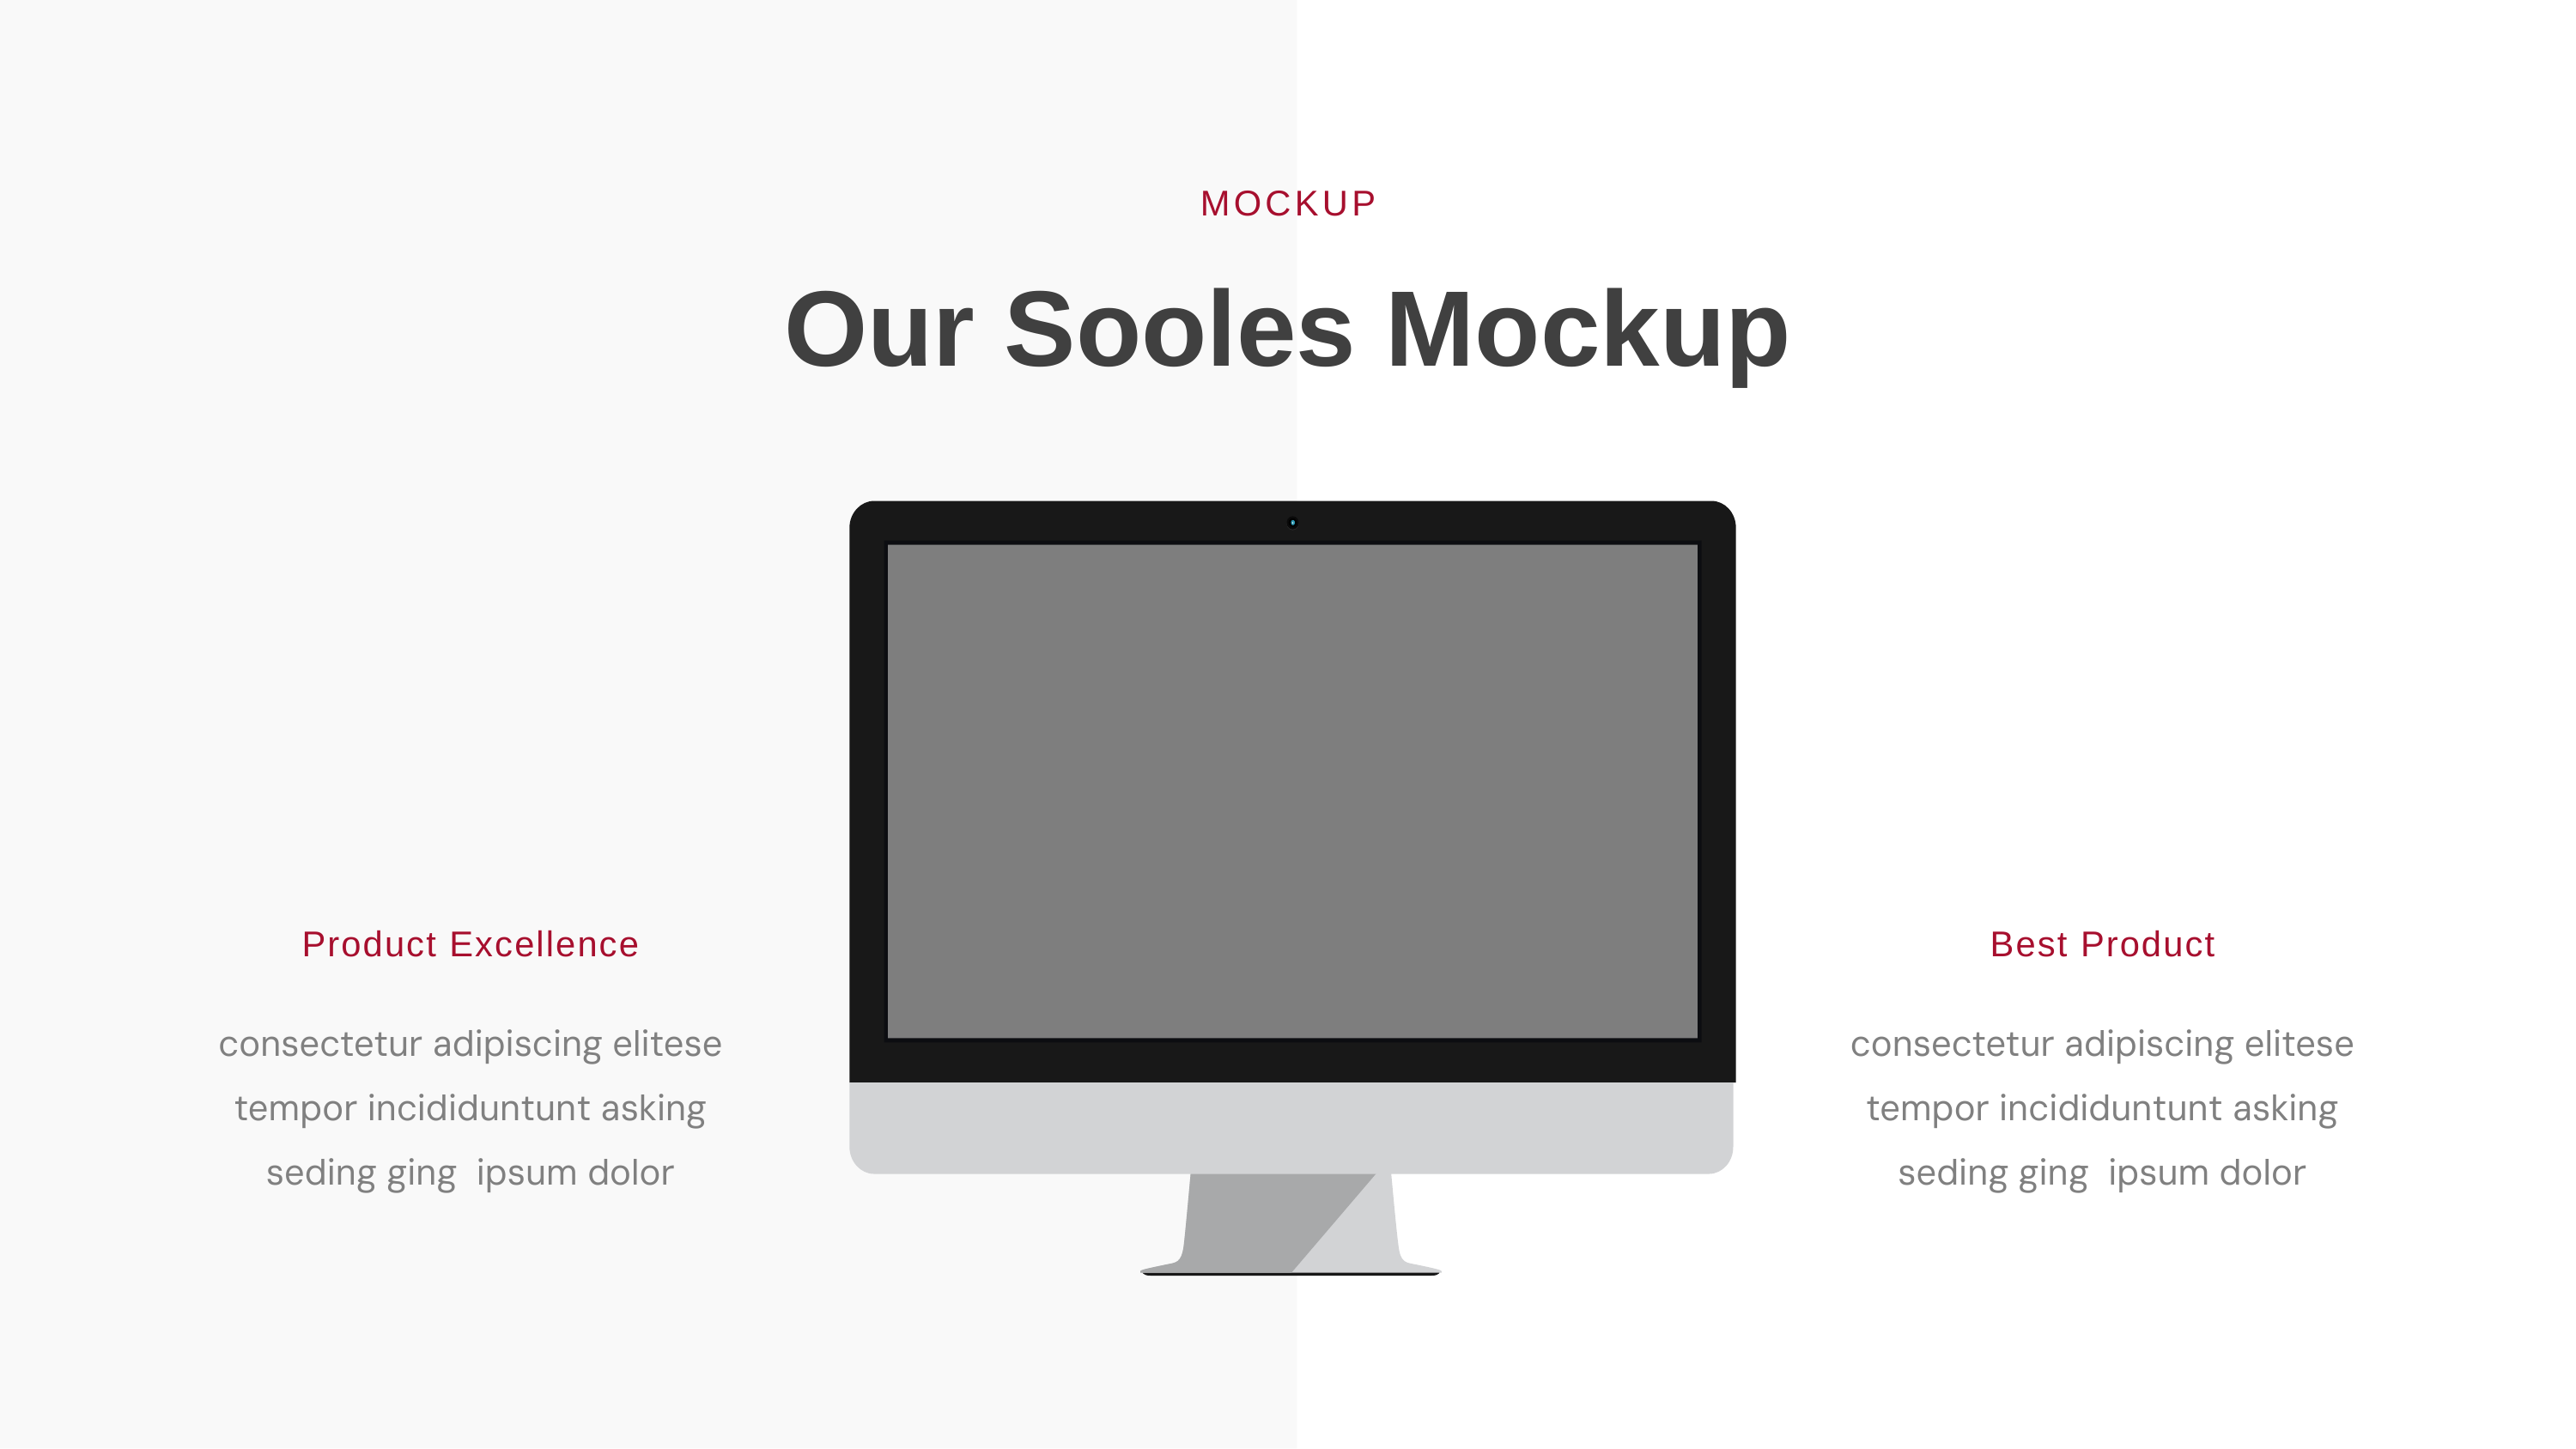

MOCKUP
Our Sooles Mockup

Product Excellence
Best Product
consectetur adipiscing elitese tempor incididuntunt asking seding ging  ipsum dolor
consectetur adipiscing elitese tempor incididuntunt asking seding ging  ipsum dolor